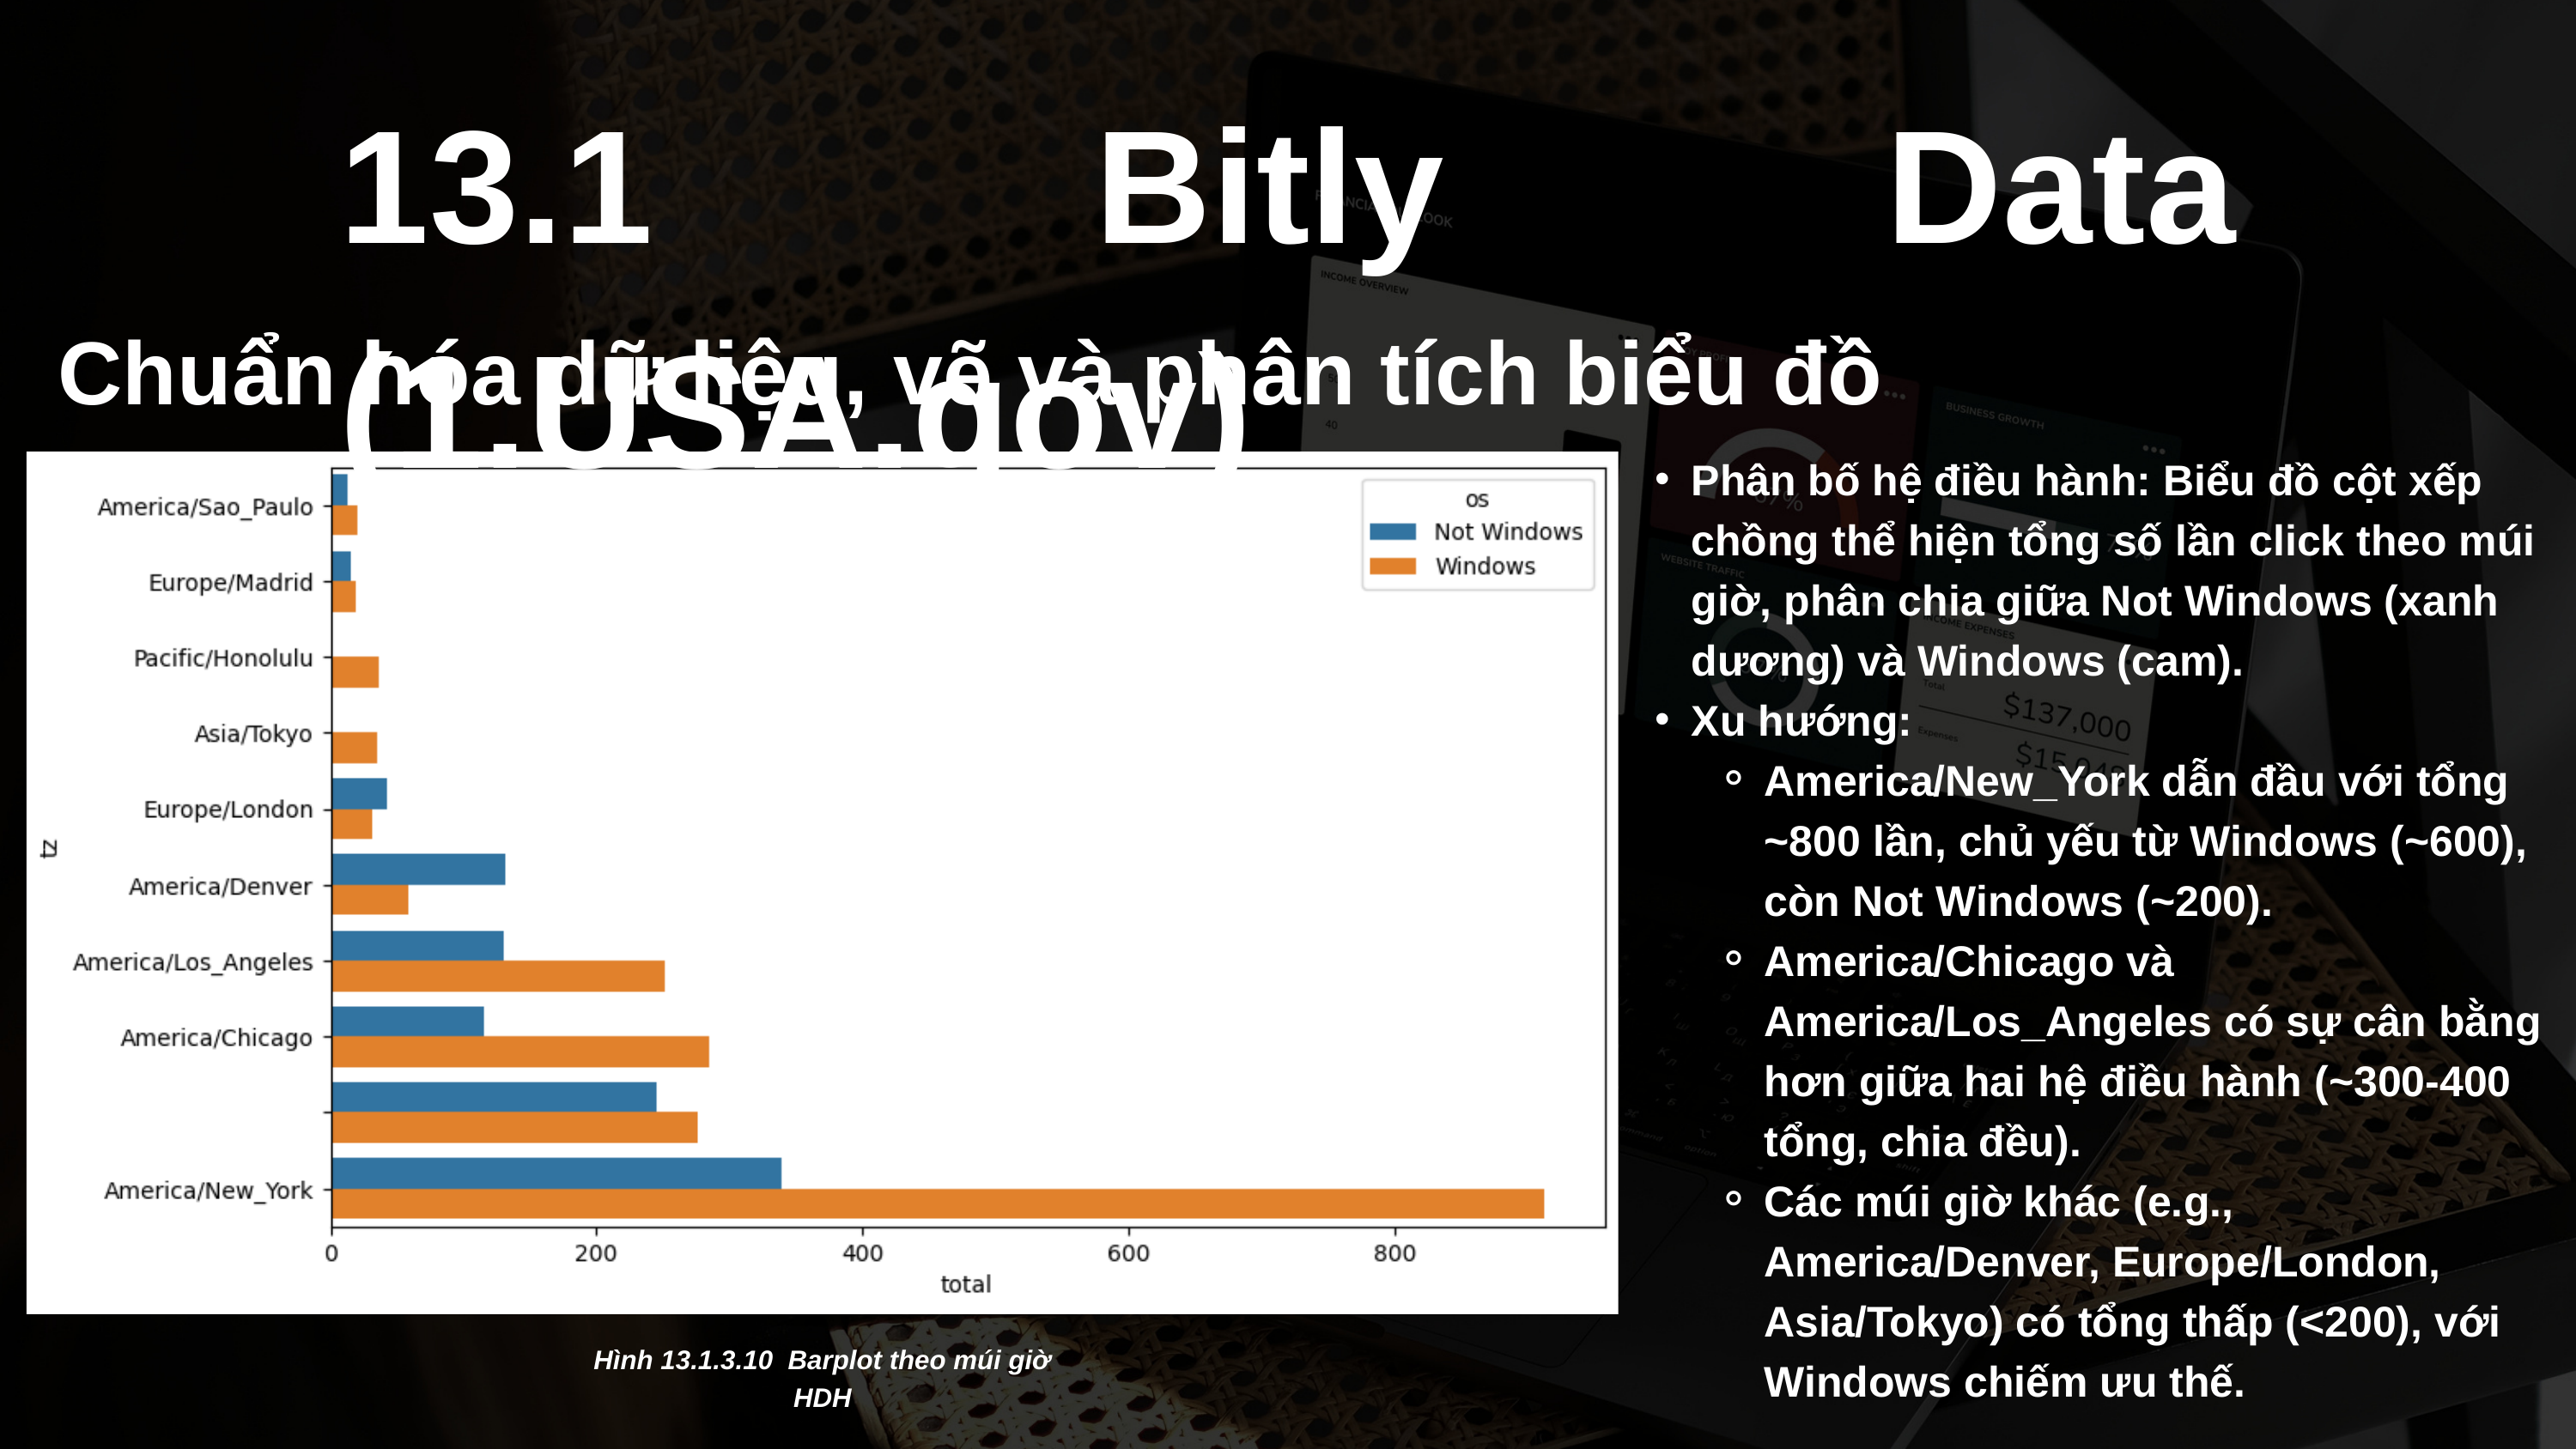

13.1 Bitly Data (1.USA.gov)
Chuẩn hóa dữ liệu, vẽ và phân tích biểu đồ
Phân bố hệ điều hành: Biểu đồ cột xếp chồng thể hiện tổng số lần click theo múi giờ, phân chia giữa Not Windows (xanh dương) và Windows (cam).
Xu hướng:
America/New_York dẫn đầu với tổng ~800 lần, chủ yếu từ Windows (~600), còn Not Windows (~200).
America/Chicago và America/Los_Angeles có sự cân bằng hơn giữa hai hệ điều hành (~300-400 tổng, chia đều).
Các múi giờ khác (e.g., America/Denver, Europe/London, Asia/Tokyo) có tổng thấp (<200), với Windows chiếm ưu thế.

Hình 13.1.3.10  Barplot theo múi giờ HDH